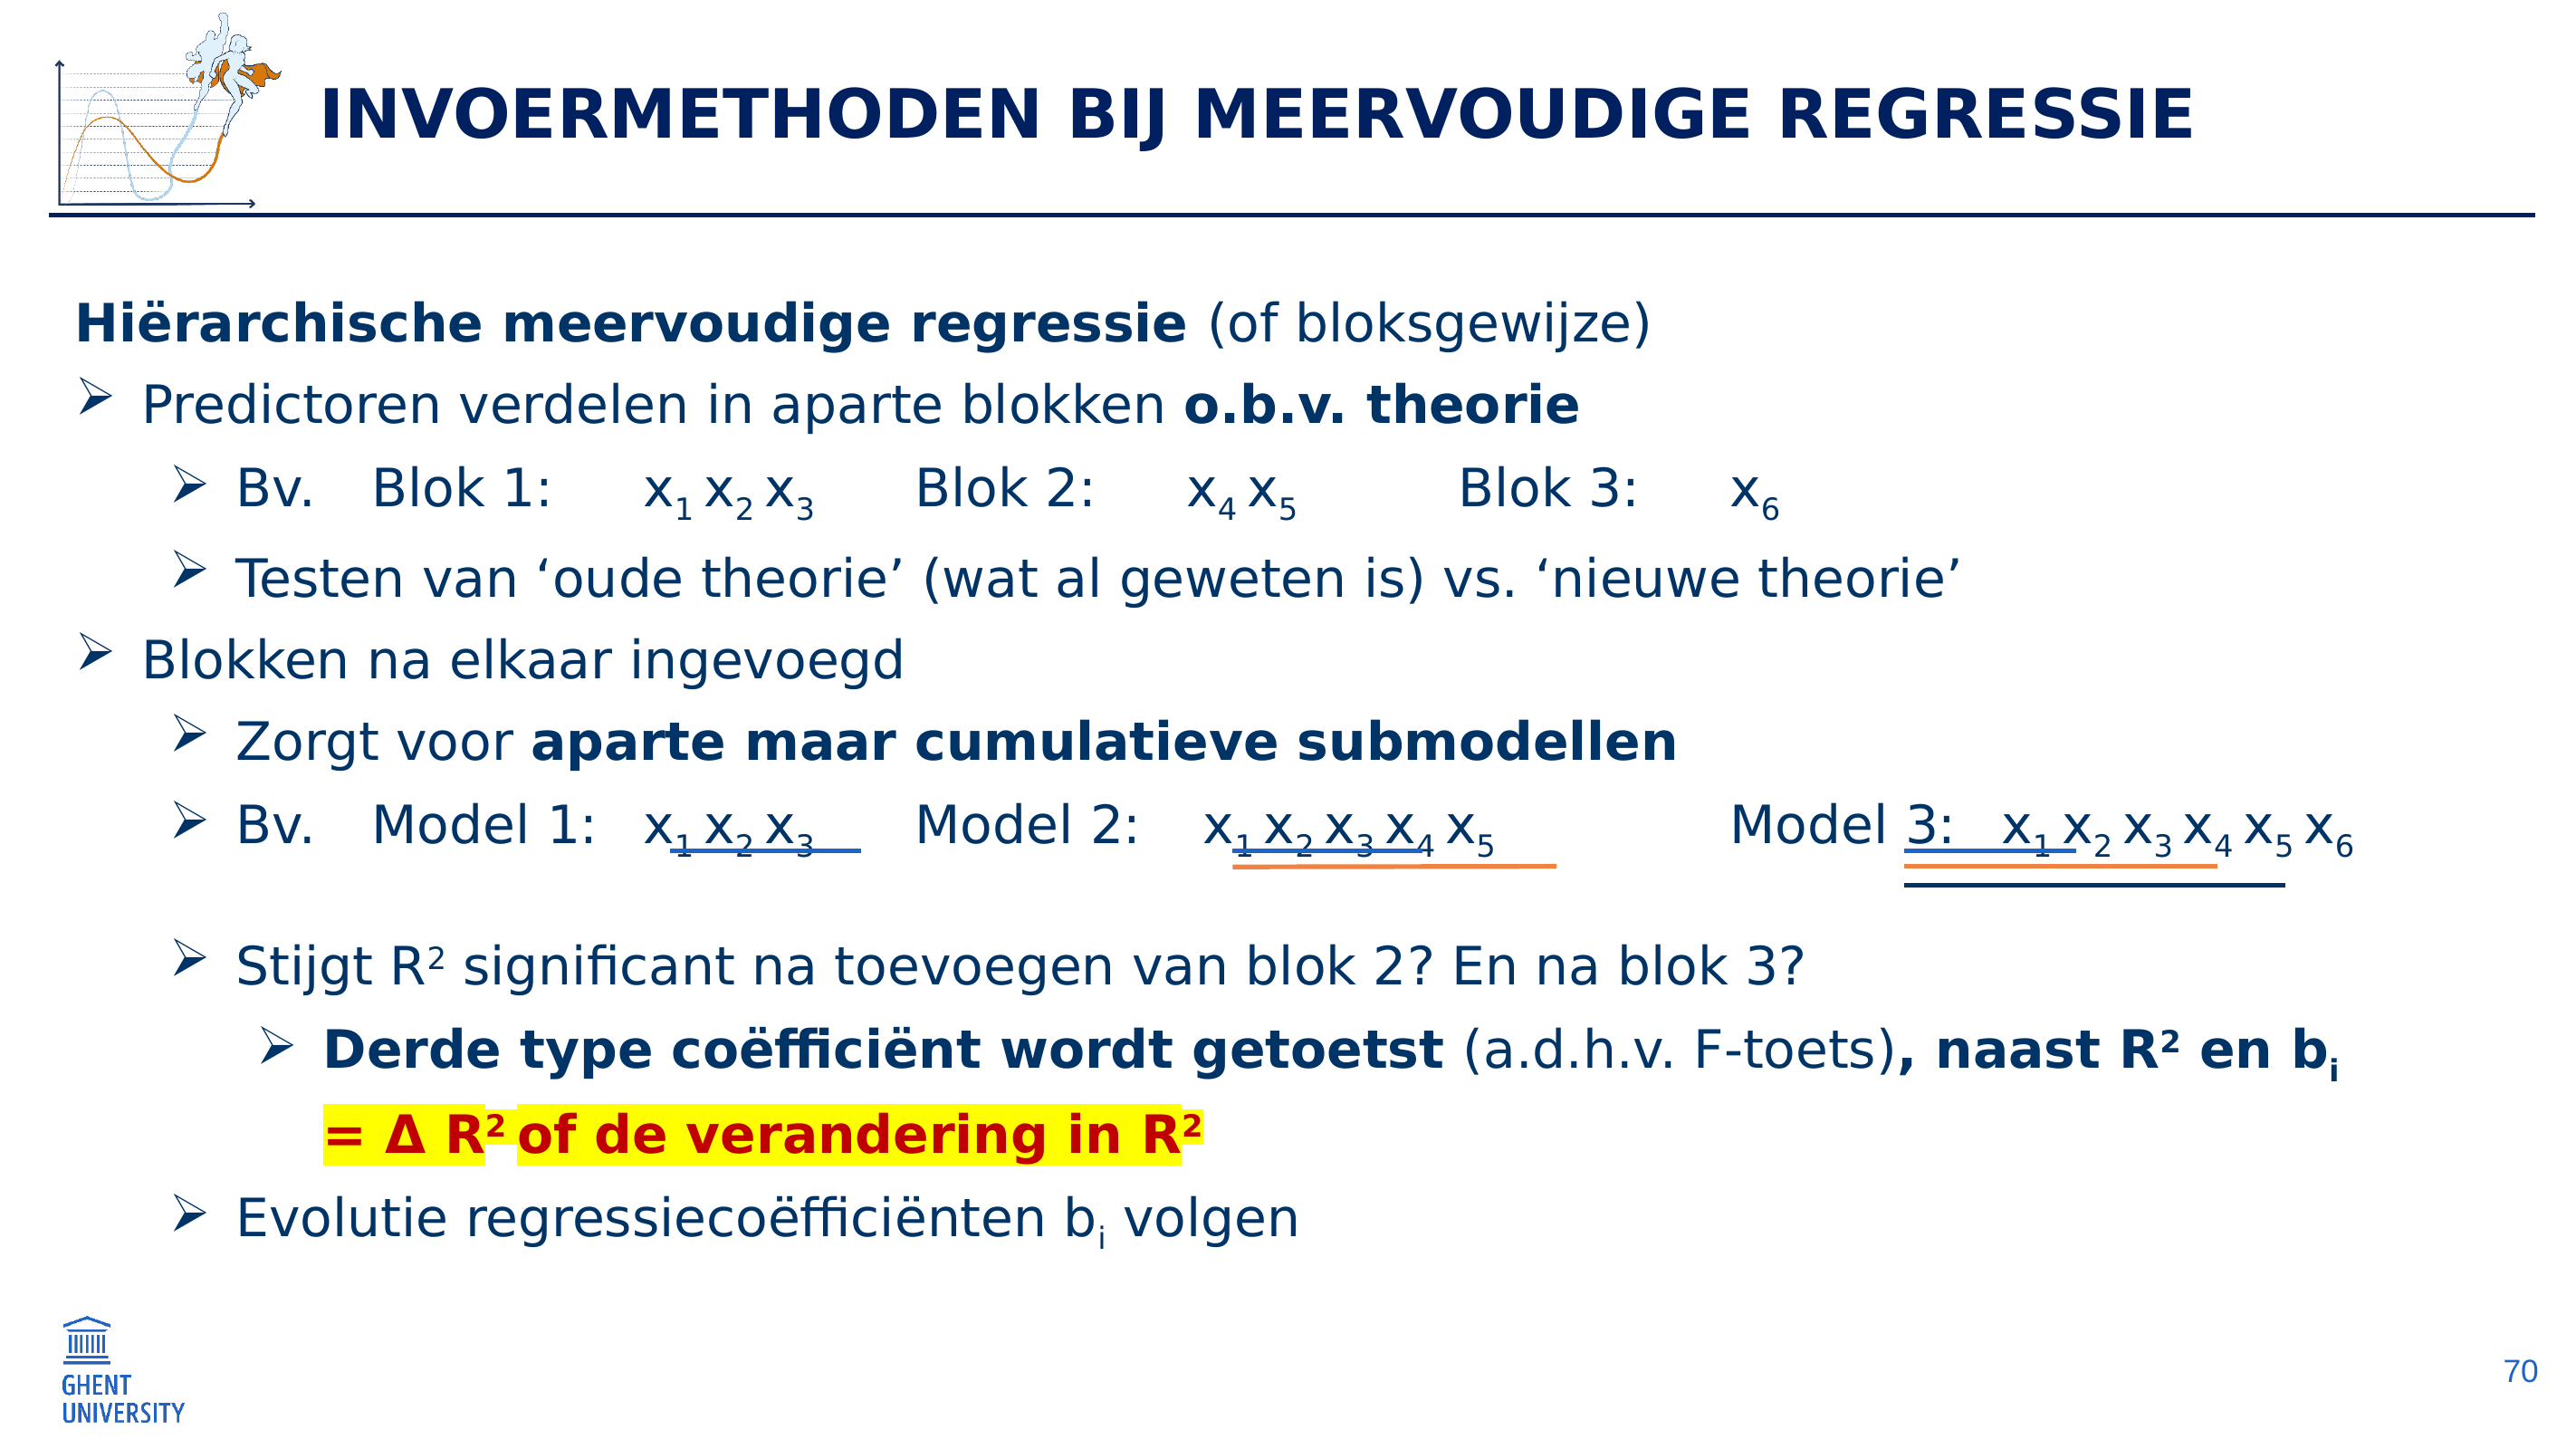

# Invoermethoden bij meervoudige regressie
Hiërarchische meervoudige regressie (of bloksgewijze)
Predictoren verdelen in aparte blokken o.b.v. theorie
Bv. 	Blok 1: 	x1 x2 x3  	Blok 2: 	x4 x5		Blok 3: 	x6
Testen van ‘oude theorie’ (wat al geweten is) vs. ‘nieuwe theorie’
Blokken na elkaar ingevoegd
Zorgt voor aparte maar cumulatieve submodellen
Bv. 	Model 1: 	x1 x2 x3  	Model 2: 	 x1 x2 x3 x4 x5		Model 3: 	x1 x2 x3 x4 x5 x6
Stijgt R2 significant na toevoegen van blok 2? En na blok 3?
Derde type coëfficiënt wordt getoetst (a.d.h.v. F-toets), naast R2 en bi
= Δ R2 of de verandering in R2
Evolutie regressiecoëfficiënten bi volgen
70